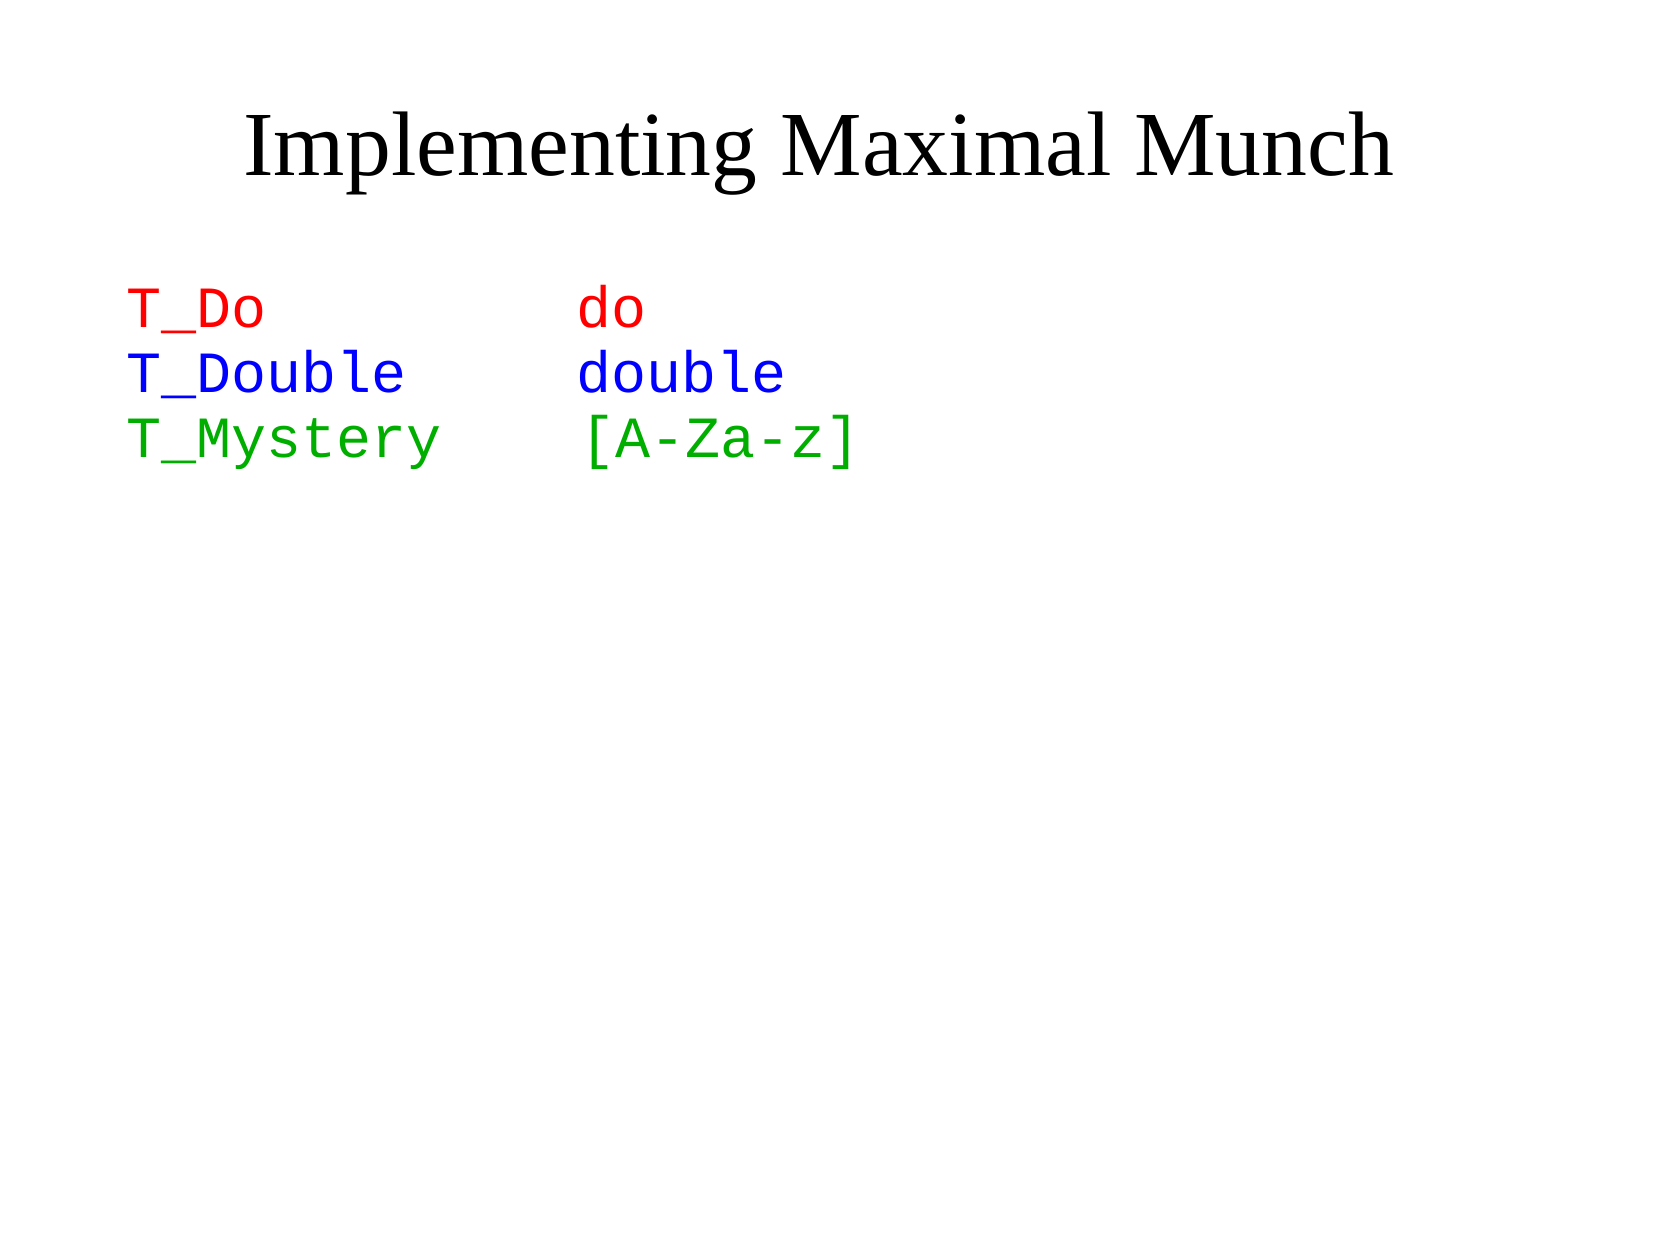

Implementing Maximal Munch
T_Do
T_Double
T_Mystery
do
double
	[A-Za-z]